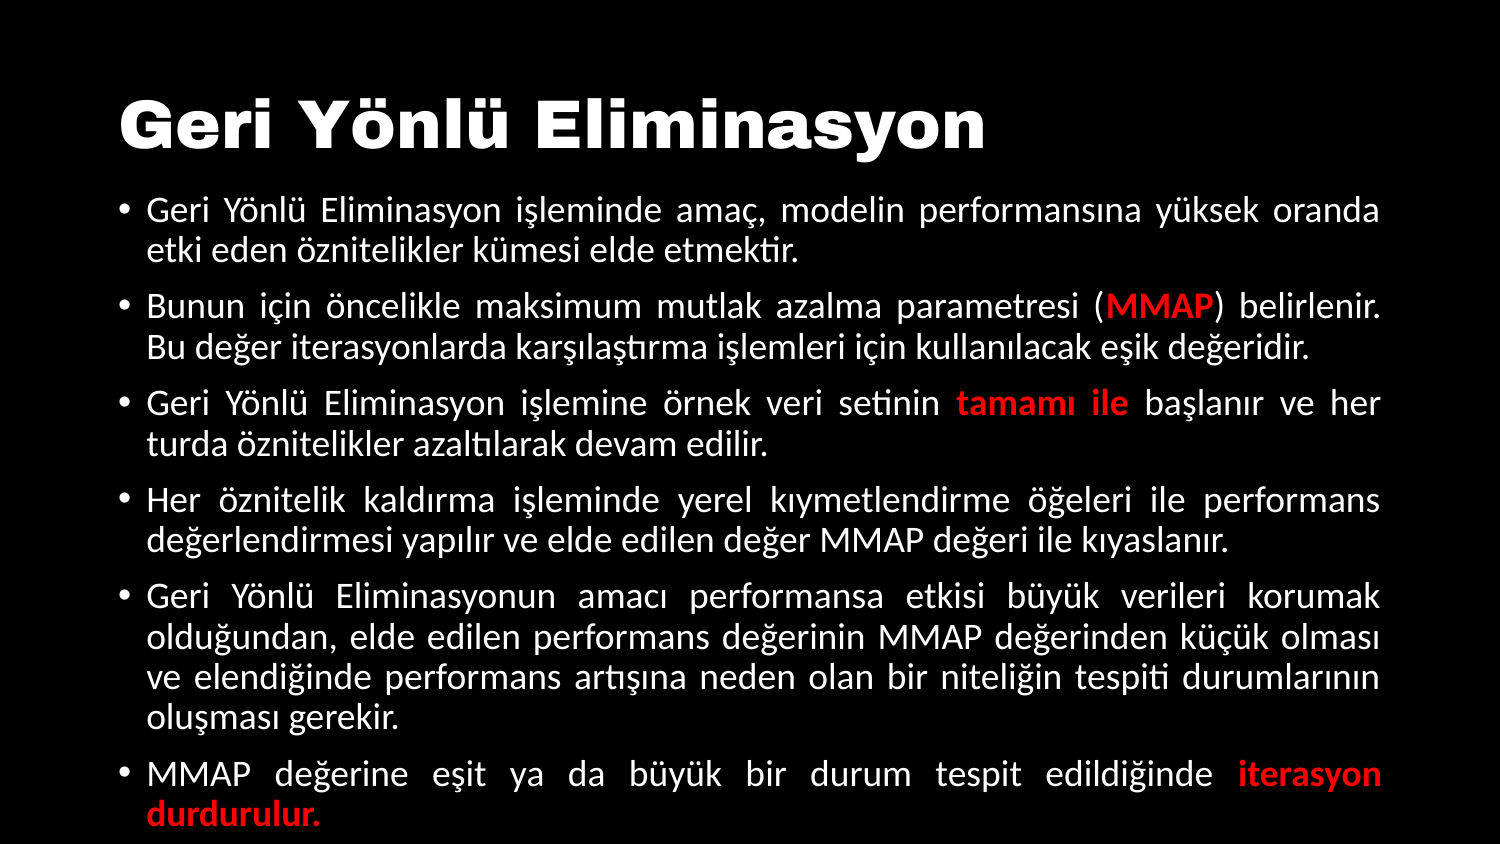

# Geri Yönlü Eliminasyon
Geri Yönlü Eliminasyon işleminde amaç, modelin performansına yüksek oranda etki eden öznitelikler kümesi elde etmektir.
Bunun için öncelikle maksimum mutlak azalma parametresi (MMAP) belirlenir. Bu değer iterasyonlarda karşılaştırma işlemleri için kullanılacak eşik değeridir.
Geri Yönlü Eliminasyon işlemine örnek veri setinin tamamı ile başlanır ve her turda öznitelikler azaltılarak devam edilir.
Her öznitelik kaldırma işleminde yerel kıymetlendirme öğeleri ile performans değerlendirmesi yapılır ve elde edilen değer MMAP değeri ile kıyaslanır.
Geri Yönlü Eliminasyonun amacı performansa etkisi büyük verileri korumak olduğundan, elde edilen performans değerinin MMAP değerinden küçük olması ve elendiğinde performans artışına neden olan bir niteliğin tespiti durumlarının oluşması gerekir.
MMAP değerine eşit ya da büyük bir durum tespit edildiğinde iterasyon durdurulur.